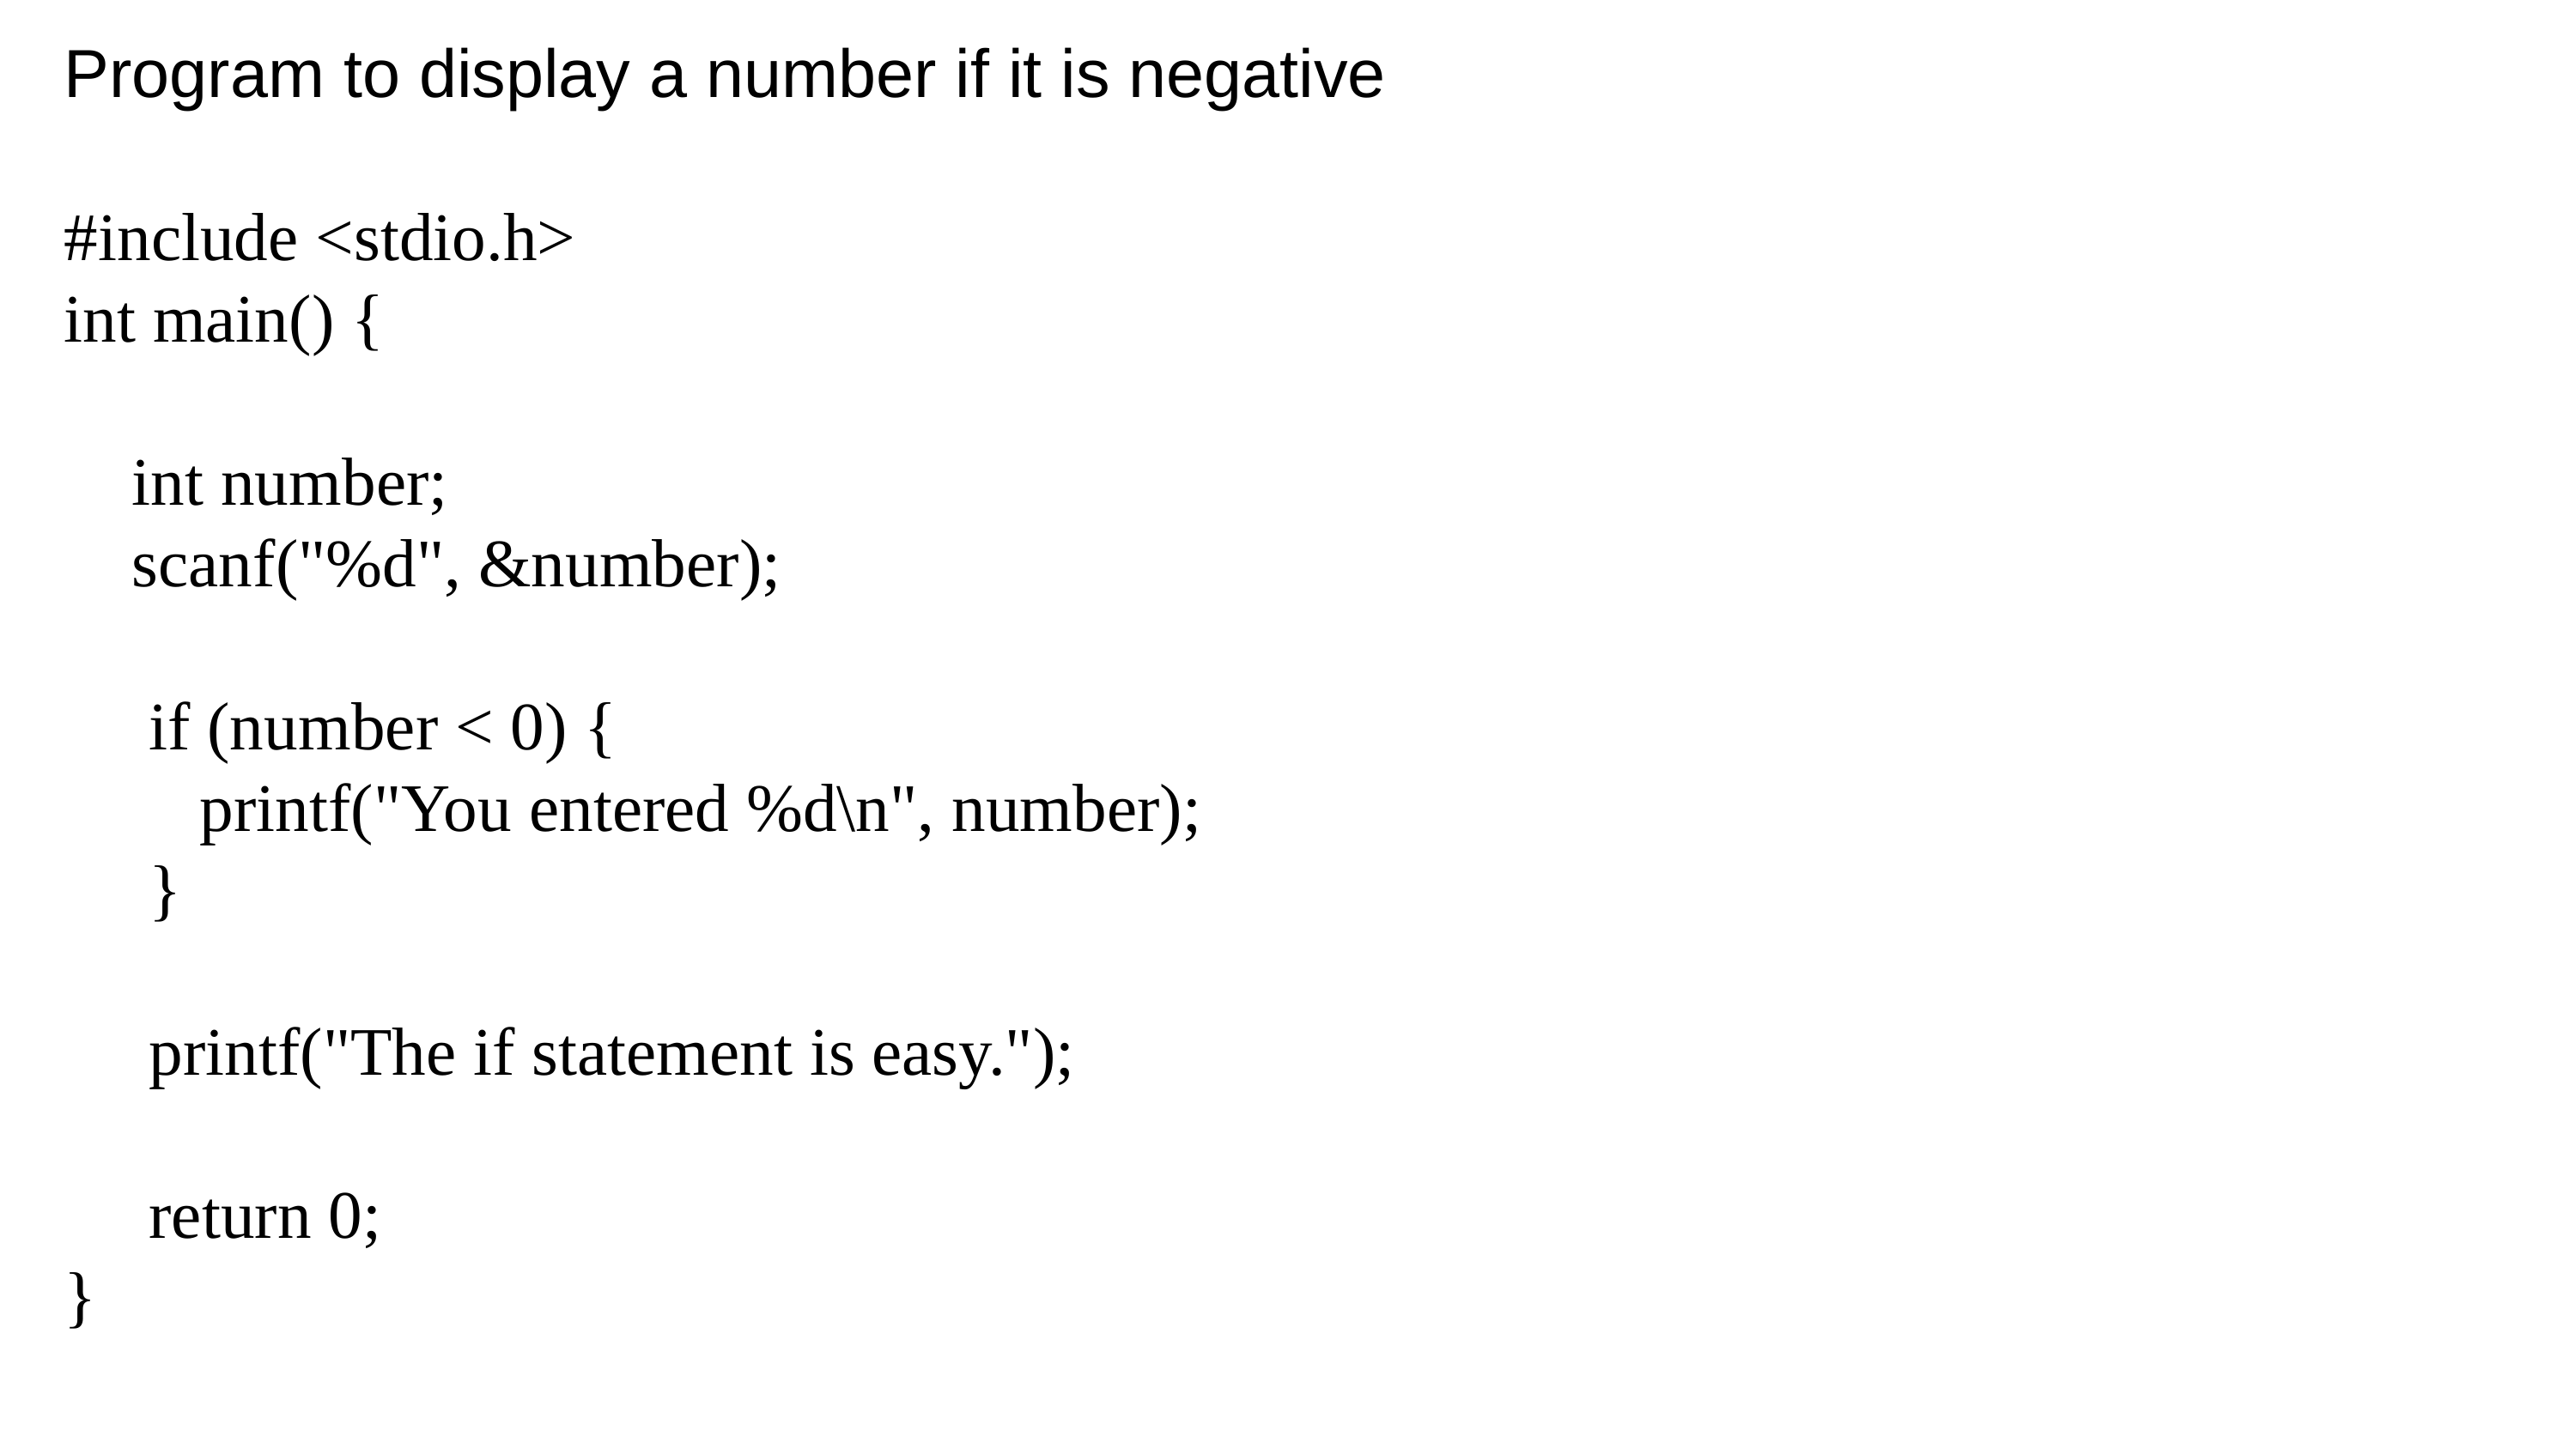

Program to display a number if it is negative

#include <stdio.h>
int main() {

    int number;
    scanf("%d", &number);

     if (number < 0) {
        printf("You entered %d\n", number);
     }

     printf("The if statement is easy.");

     return 0;
}